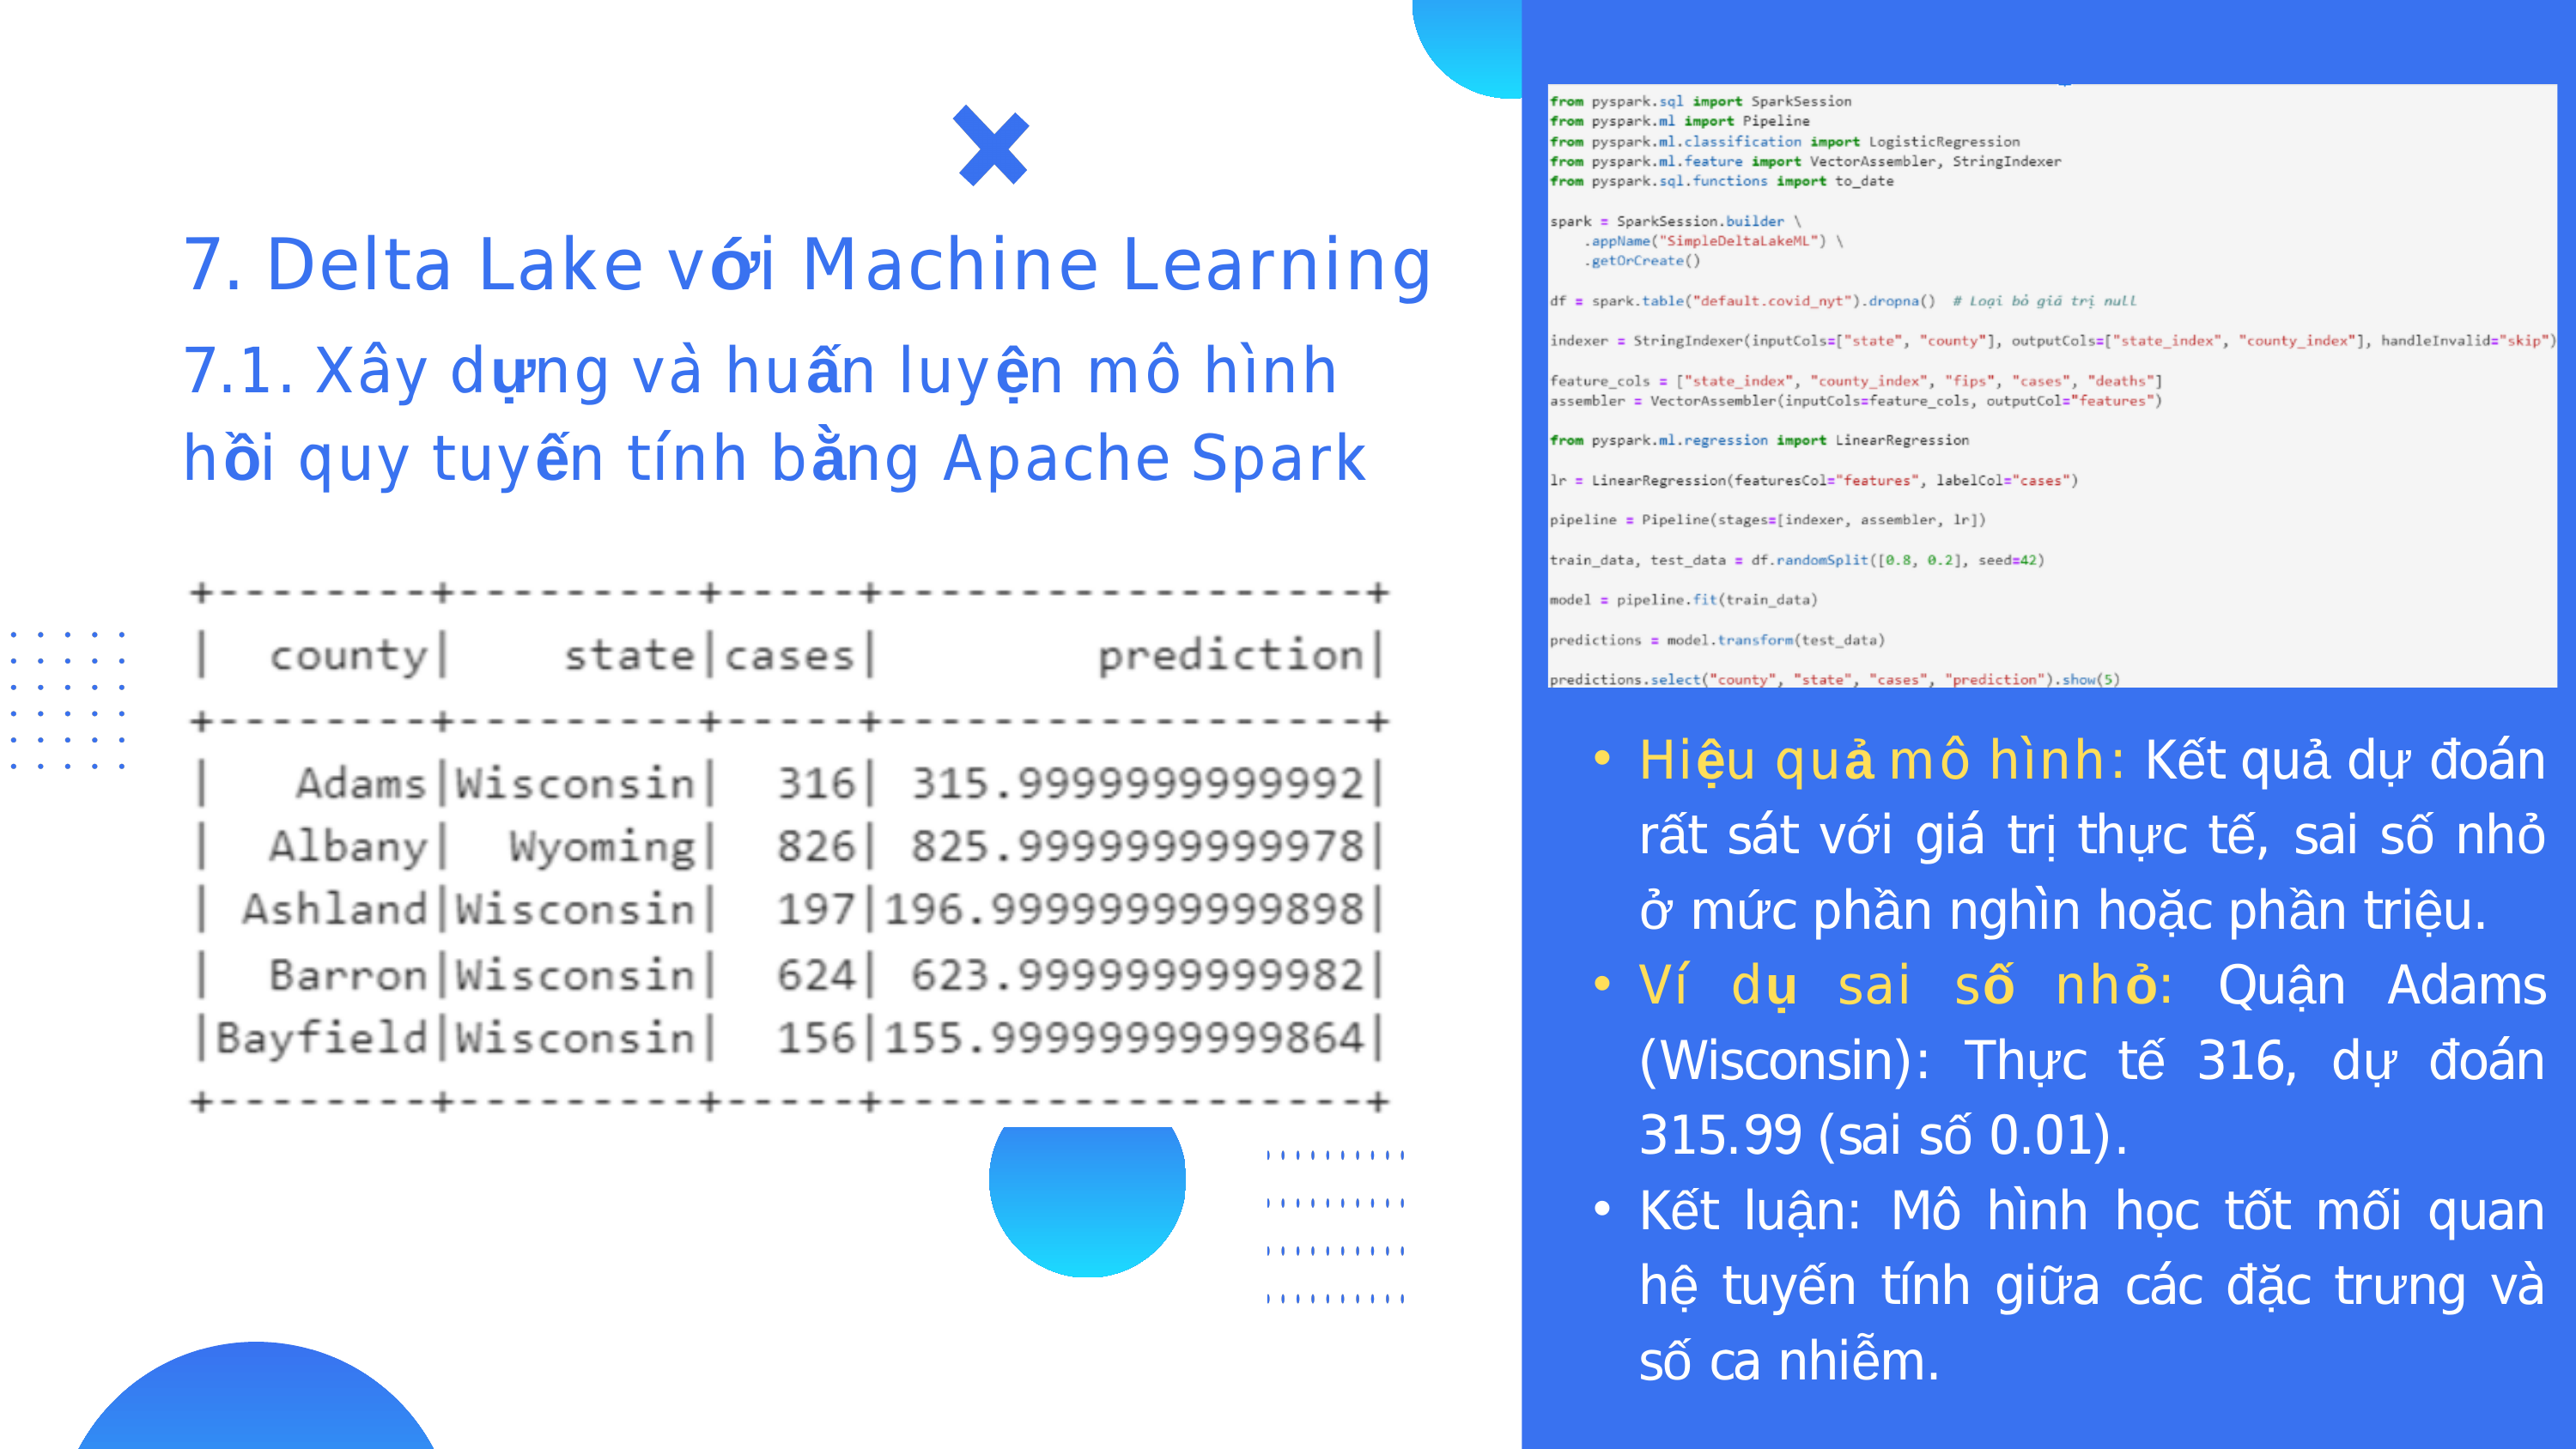

7. Delta Lake với Machine Learning
7.1. Xây dựng và huấn luyện mô hình hồi quy tuyến tính bằng Apache Spark

Hiệu quả mô hình: Kết quả dự đoán rất sát với giá trị thực tế, sai số nhỏ ở mức phần nghìn hoặc phần triệu.
Ví dụ sai số nhỏ: Quận Adams (Wisconsin): Thực tế 316, dự đoán 315.99 (sai số 0.01).
Kết luận: Mô hình học tốt mối quan hệ tuyến tính giữa các đặc trưng và số ca nhiễm.